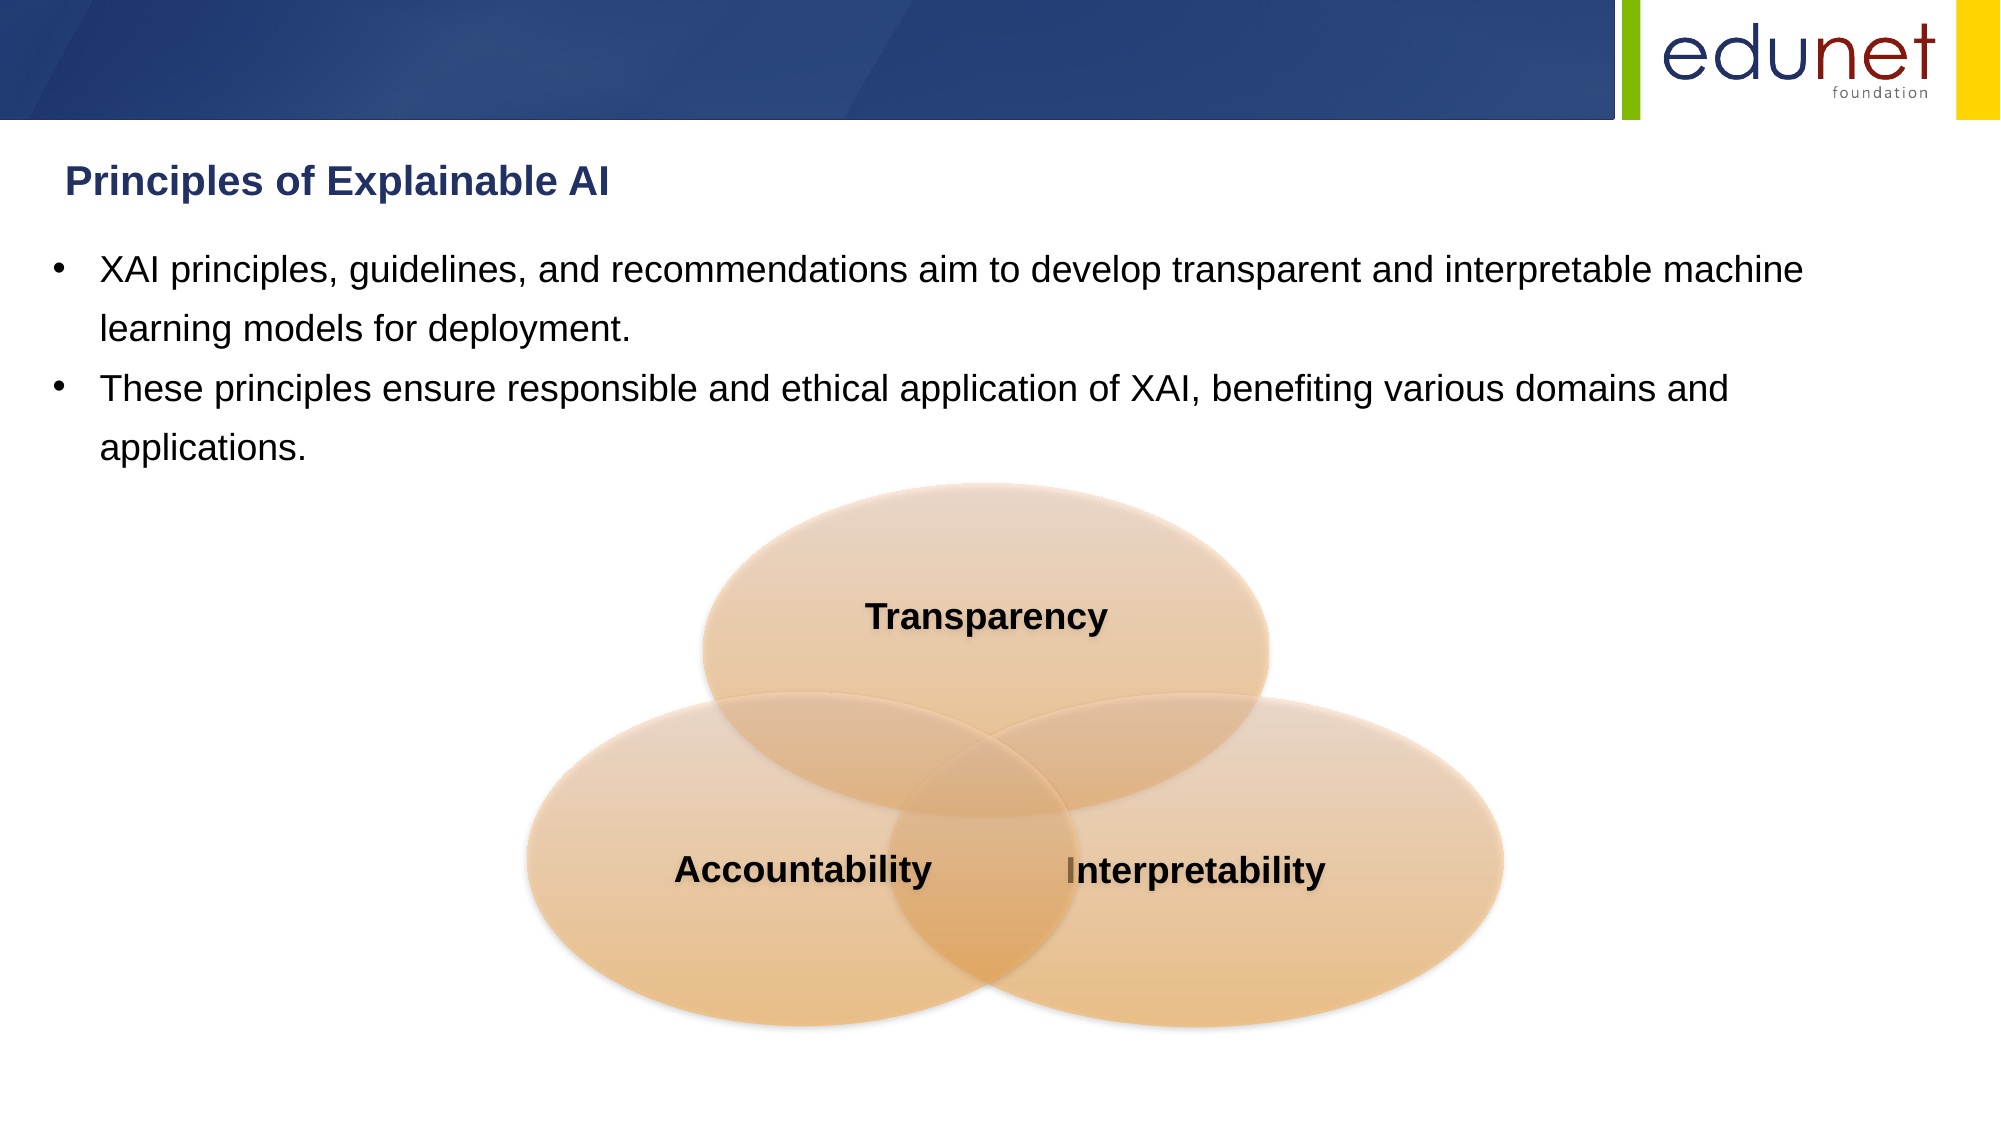

Principles of Explainable AI
XAI principles, guidelines, and recommendations aim to develop transparent and interpretable machine learning models for deployment.
These principles ensure responsible and ethical application of XAI, benefiting various domains and applications.
Transparency
Interpretability
Accountability